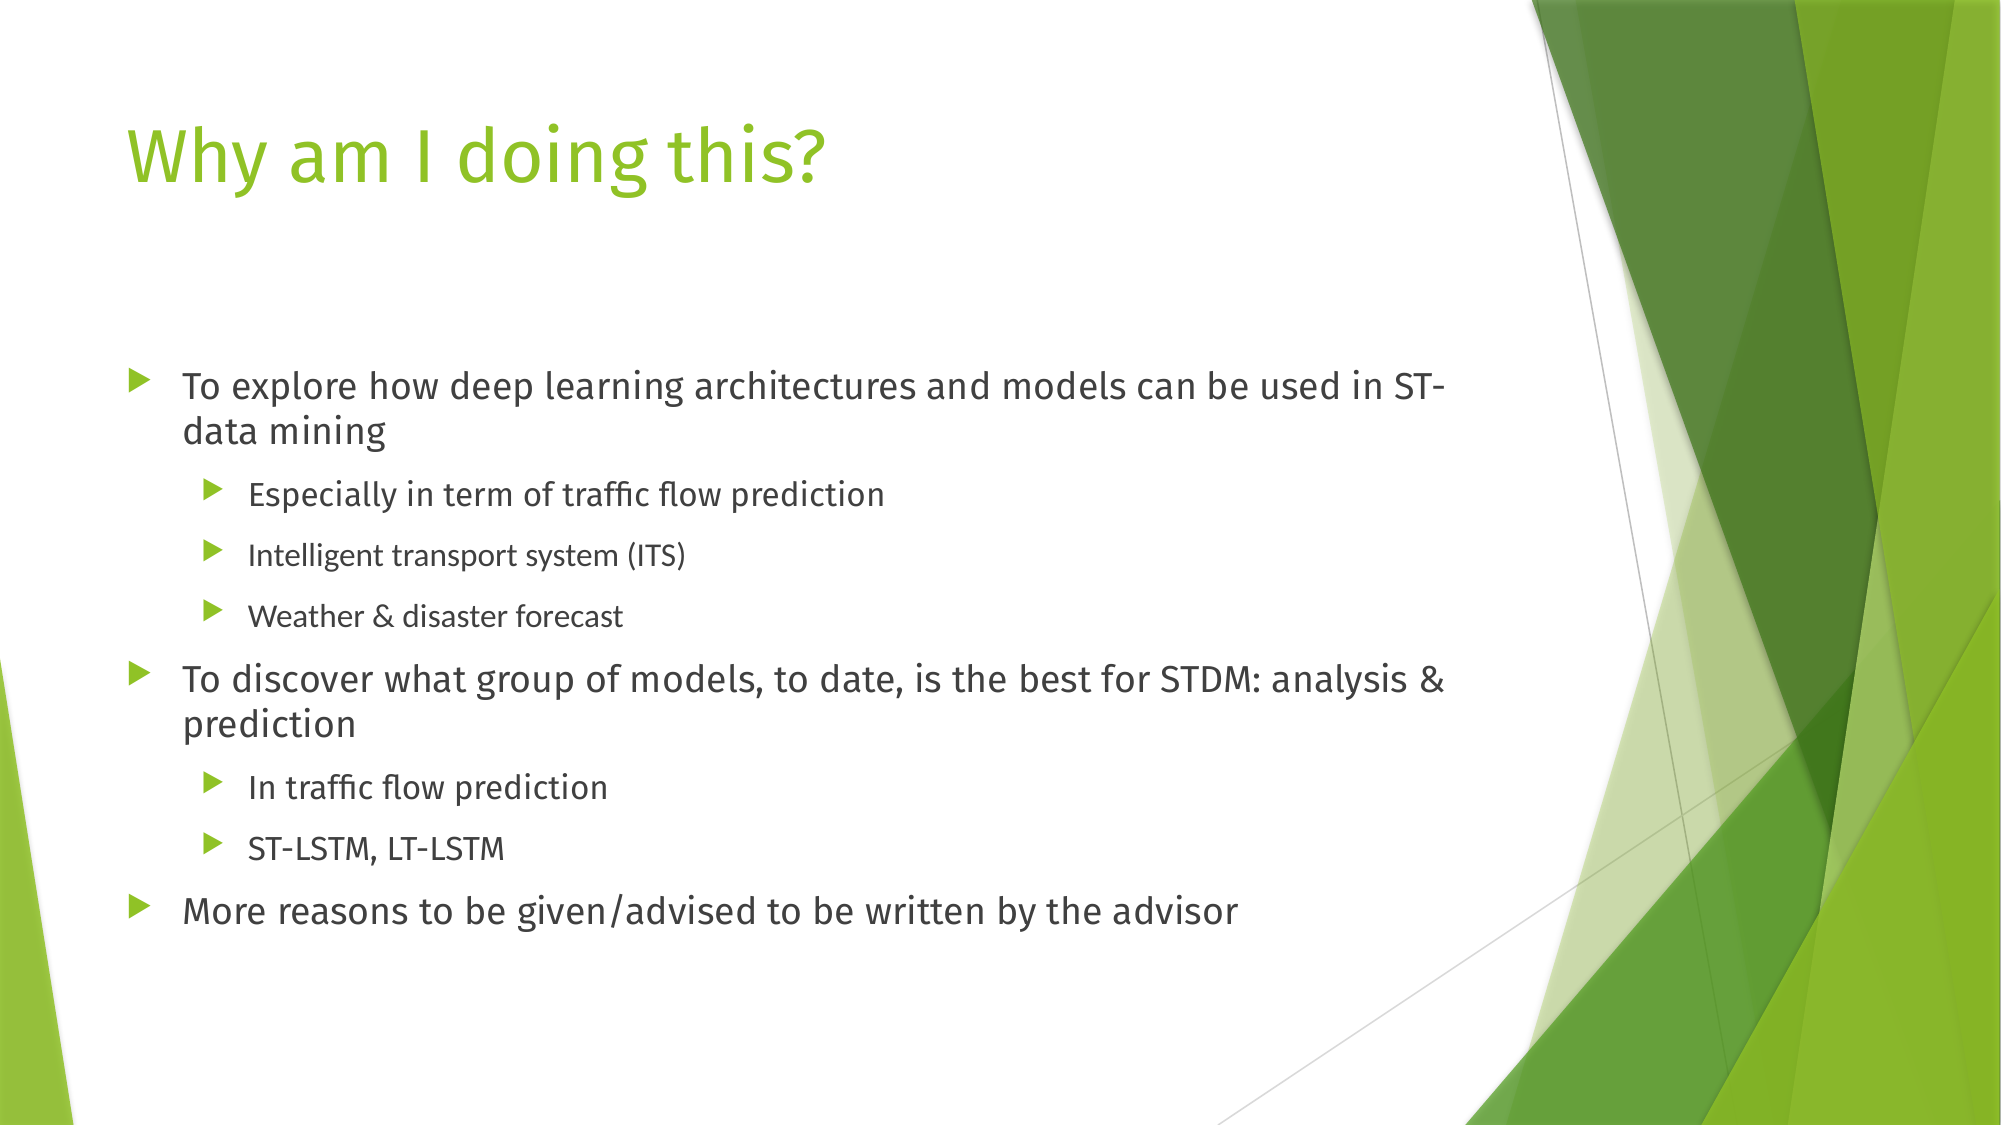

# Why am I doing this?
To explore how deep learning architectures and models can be used in ST-data mining
Especially in term of traffic flow prediction
Intelligent transport system (ITS)
Weather & disaster forecast
To discover what group of models, to date, is the best for STDM: analysis & prediction
In traffic flow prediction
ST-LSTM, LT-LSTM
More reasons to be given/advised to be written by the advisor